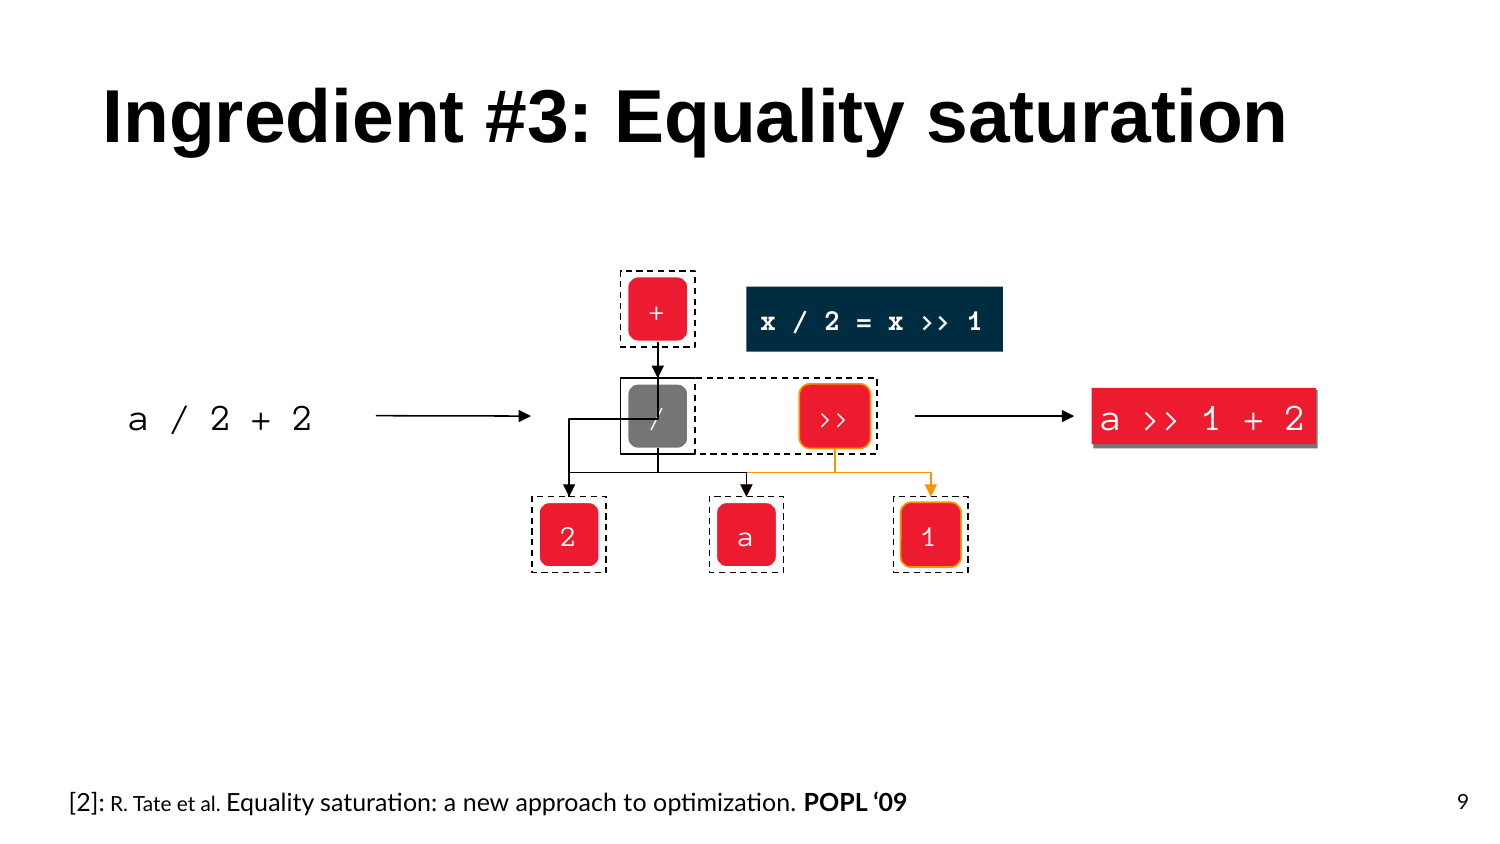

Ingredient #3: Equality saturation

+
+
x / 2 = x >> 1

a / 2 + 2
a >> 1 + 2
/
>>
>>

2
2
a
a
1
1
9
[2]: R. Tate et al. Equality saturation: a new approach to optimization. POPL ‘09